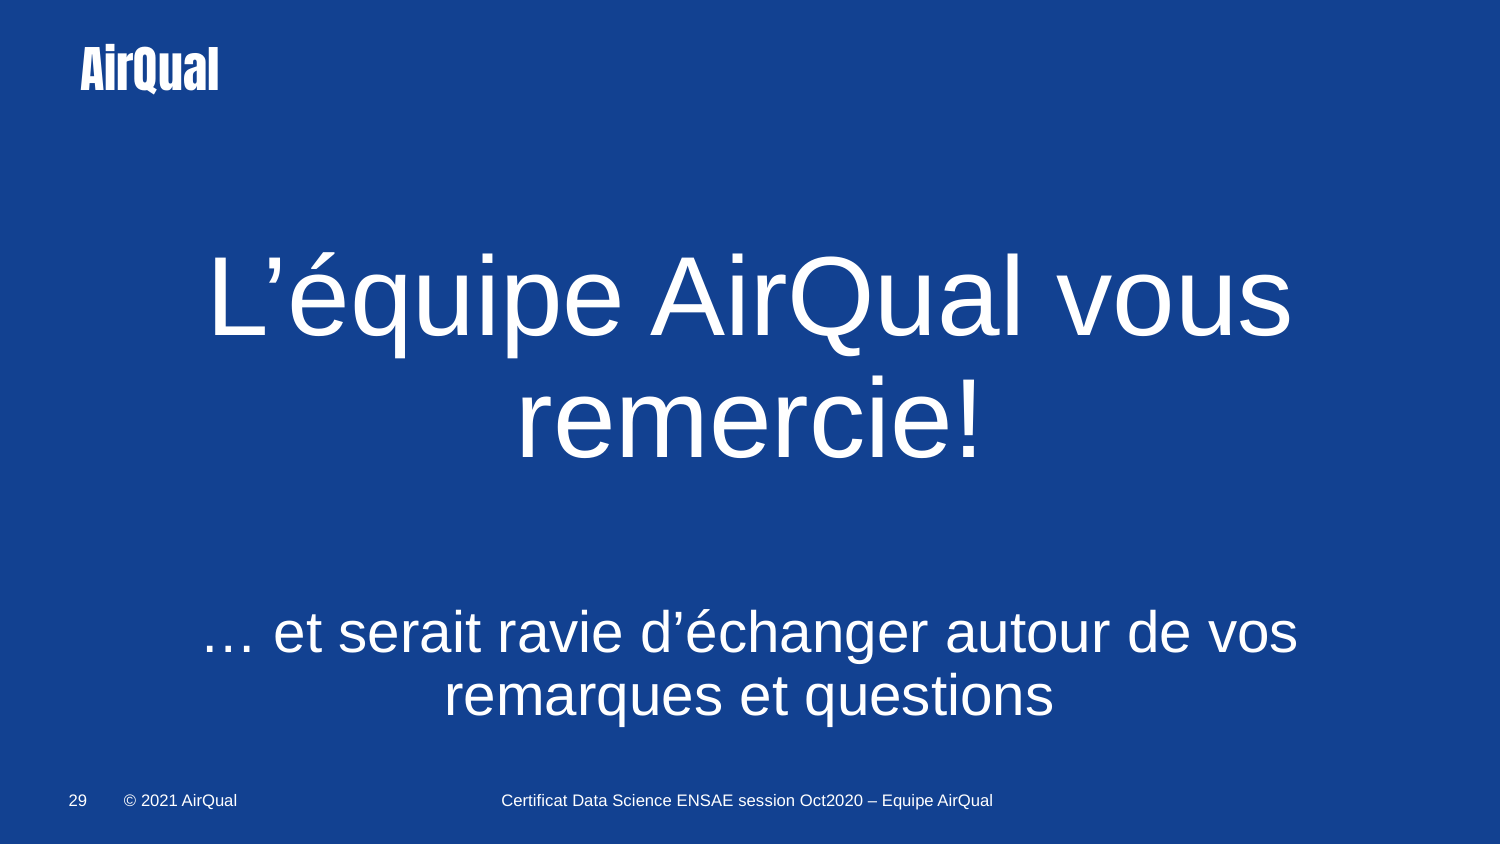

# L’équipe AirQual vous remercie!
… et serait ravie d’échanger autour de vos remarques et questions
Certificat Data Science ENSAE session Oct2020 – Equipe AirQual